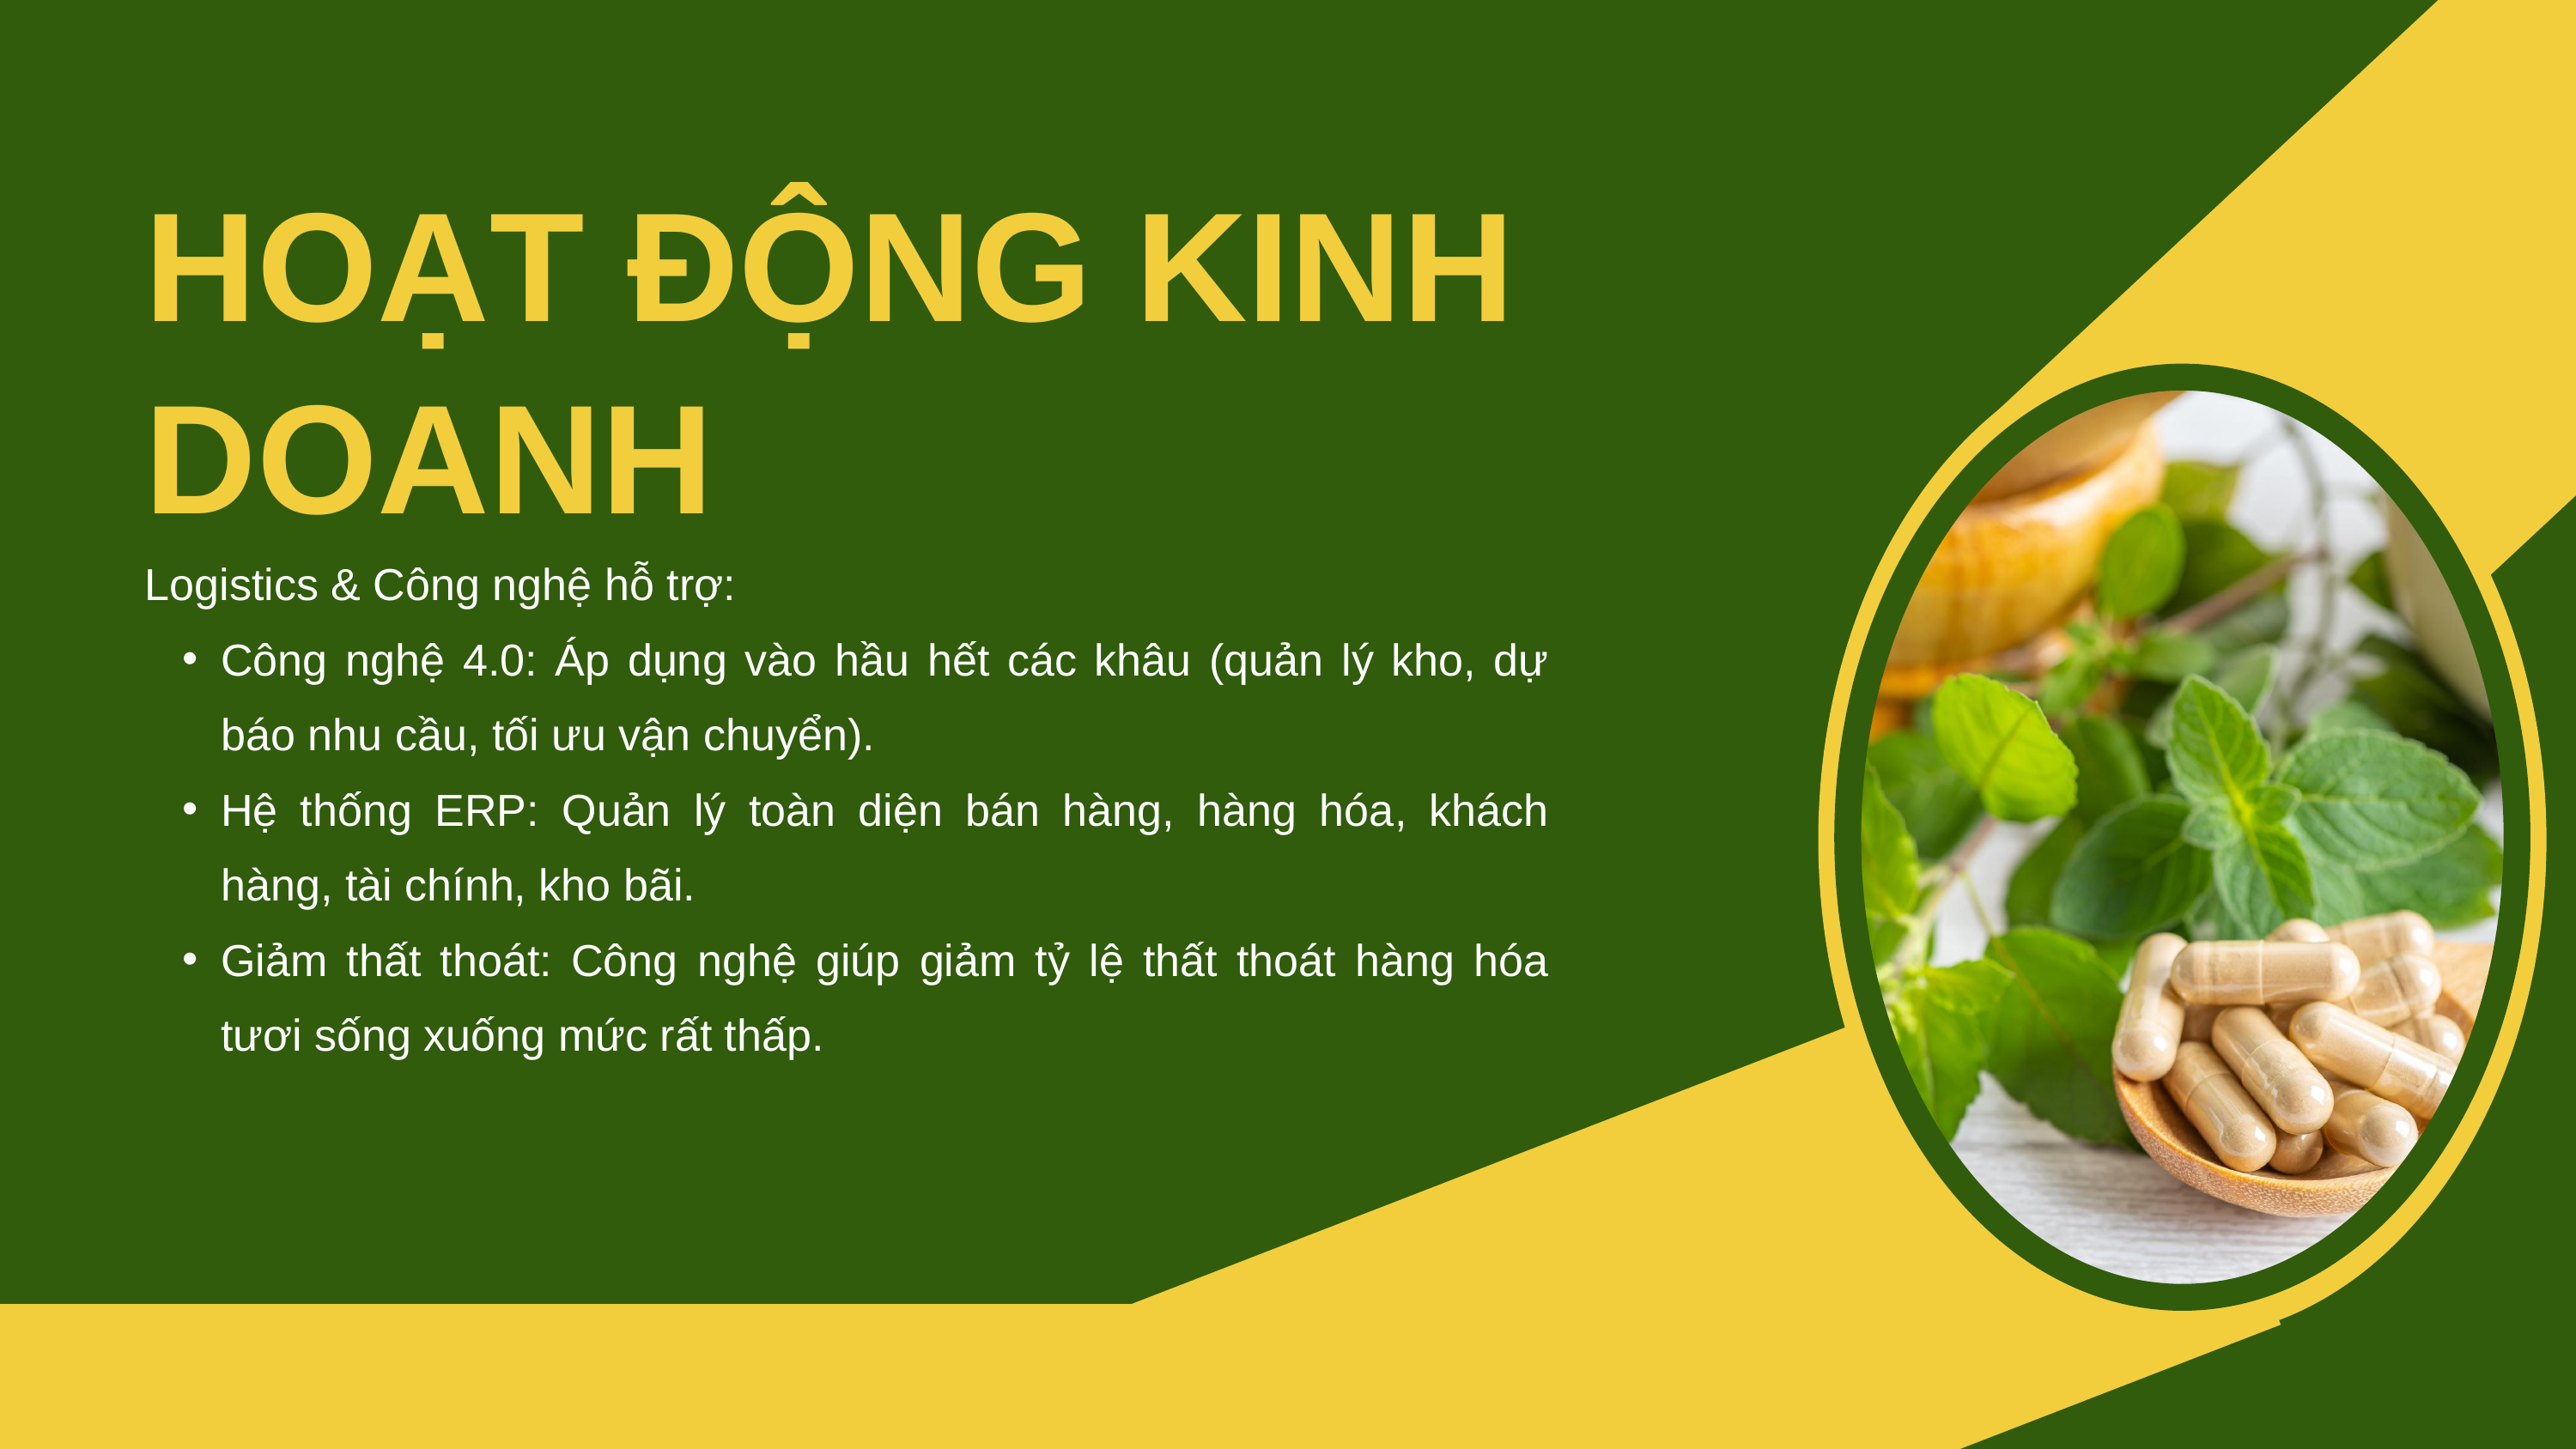

HOẠT ĐỘNG KINH DOANH

Logistics & Công nghệ hỗ trợ:
Công nghệ 4.0: Áp dụng vào hầu hết các khâu (quản lý kho, dự báo nhu cầu, tối ưu vận chuyển).
Hệ thống ERP: Quản lý toàn diện bán hàng, hàng hóa, khách hàng, tài chính, kho bãi.
Giảm thất thoát: Công nghệ giúp giảm tỷ lệ thất thoát hàng hóa tươi sống xuống mức rất thấp.